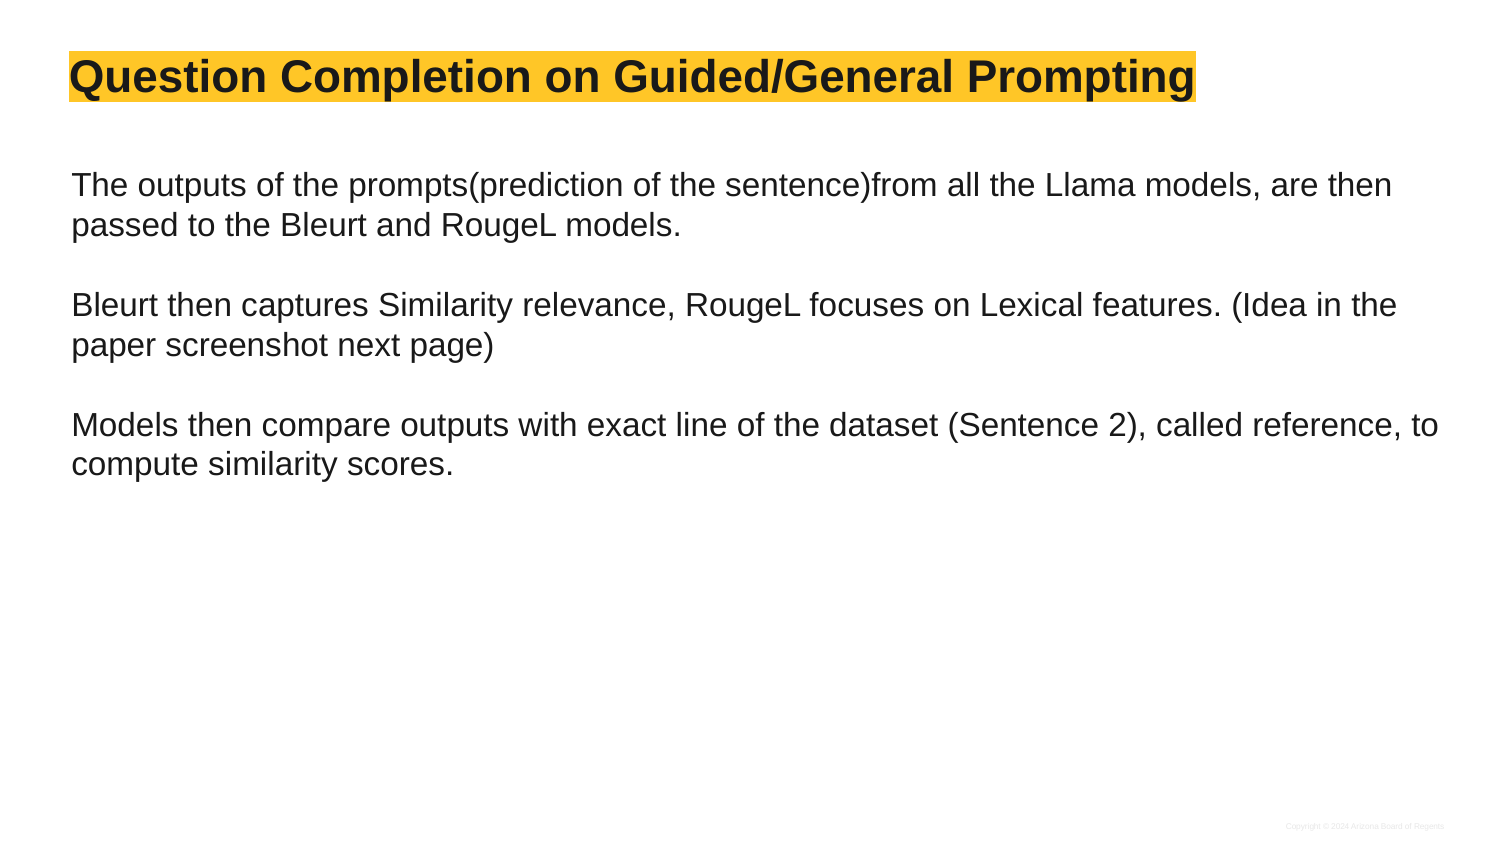

# Question Completion on Guided/General Prompting

The outputs of the prompts(prediction of the sentence)from all the Llama models, are then passed to the Bleurt and RougeL models.

Bleurt then captures Similarity relevance, RougeL focuses on Lexical features. (Idea in the paper screenshot next page)

Models then compare outputs with exact line of the dataset (Sentence 2), called reference, to compute similarity scores.